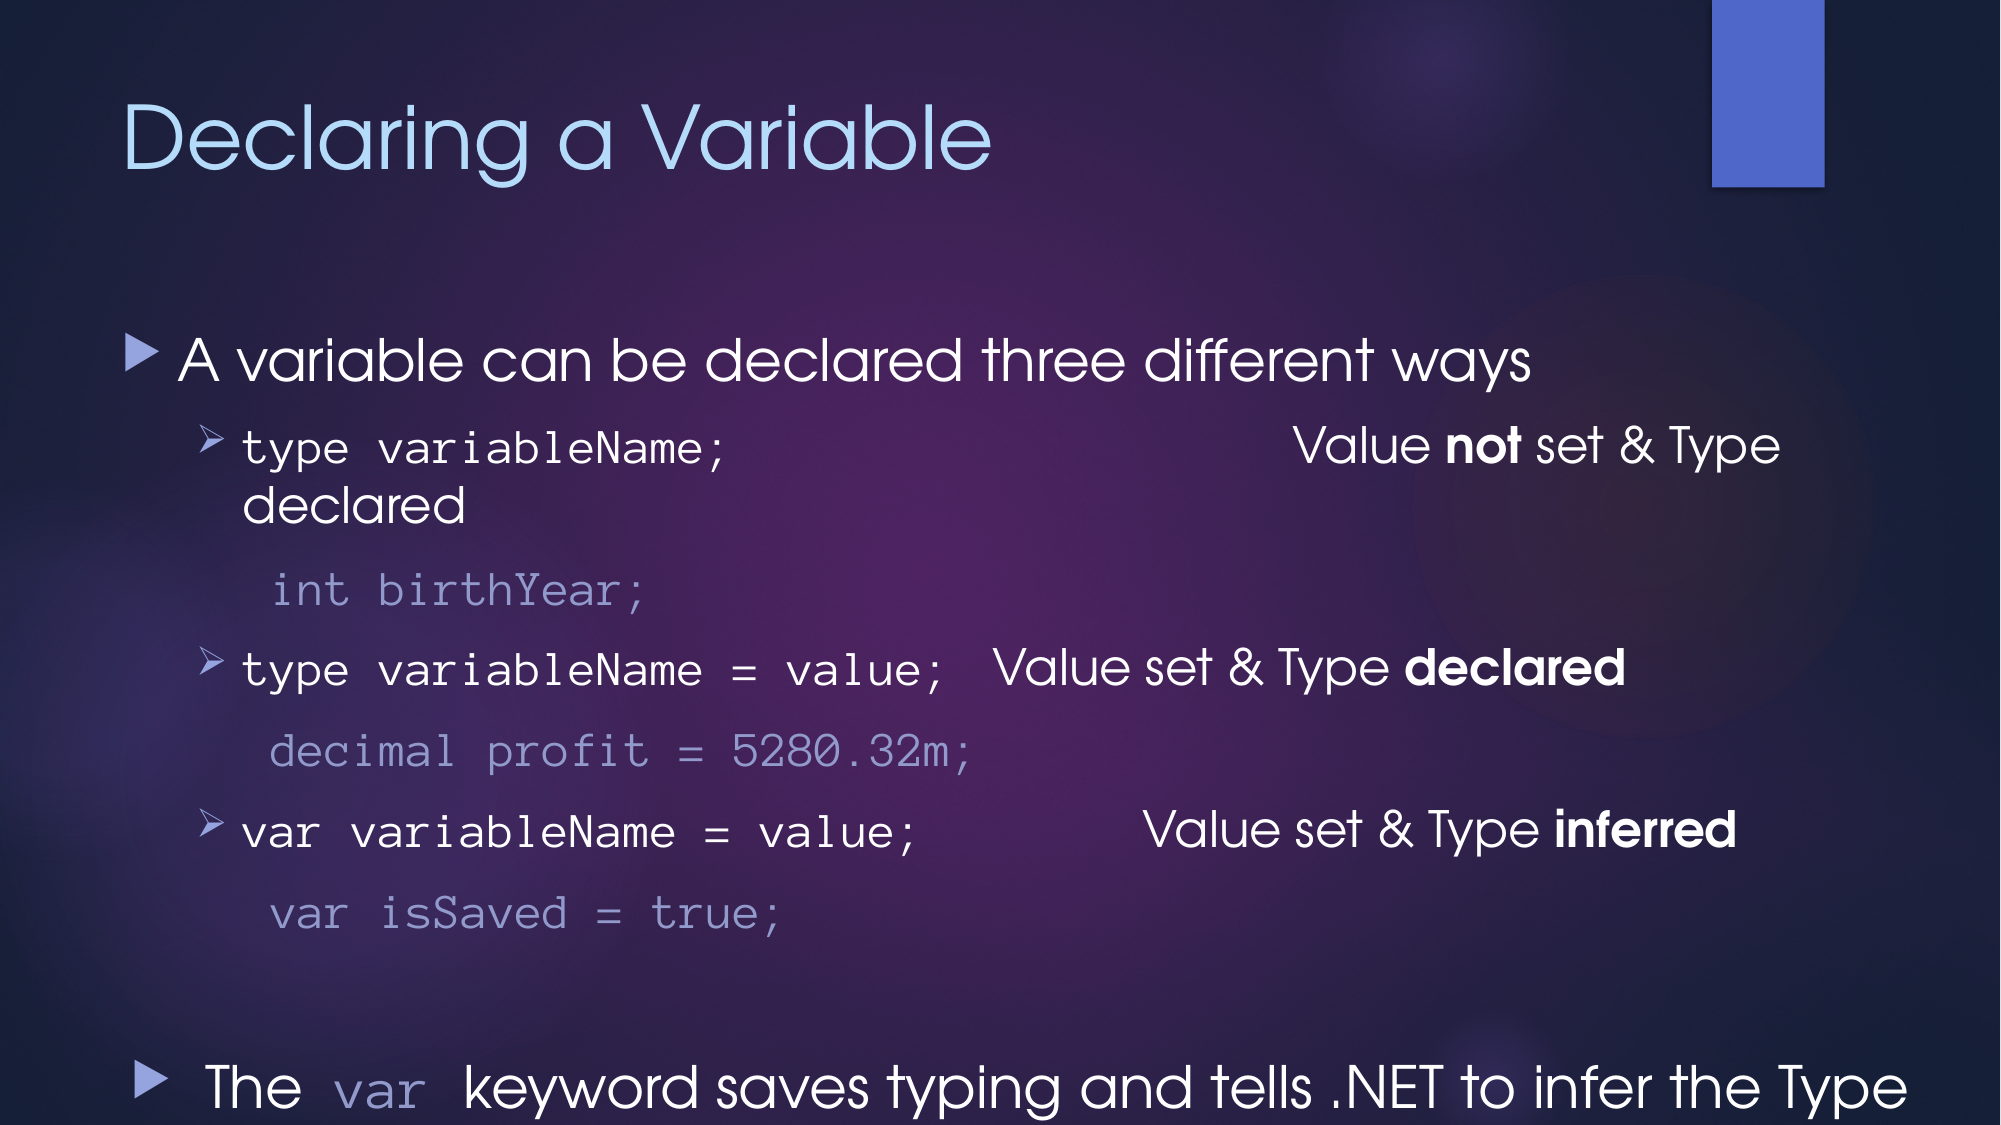

# Declaring a Variable
A variable can be declared three different ways
type variableName;				Value not set & Type declared
int birthYear;
type variableName = value;	Value set & Type declared
decimal profit = 5280.32m;
var variableName = value;		Value set & Type inferred
var isSaved = true;

The  var  keyword saves typing and tells .NET to infer the Type